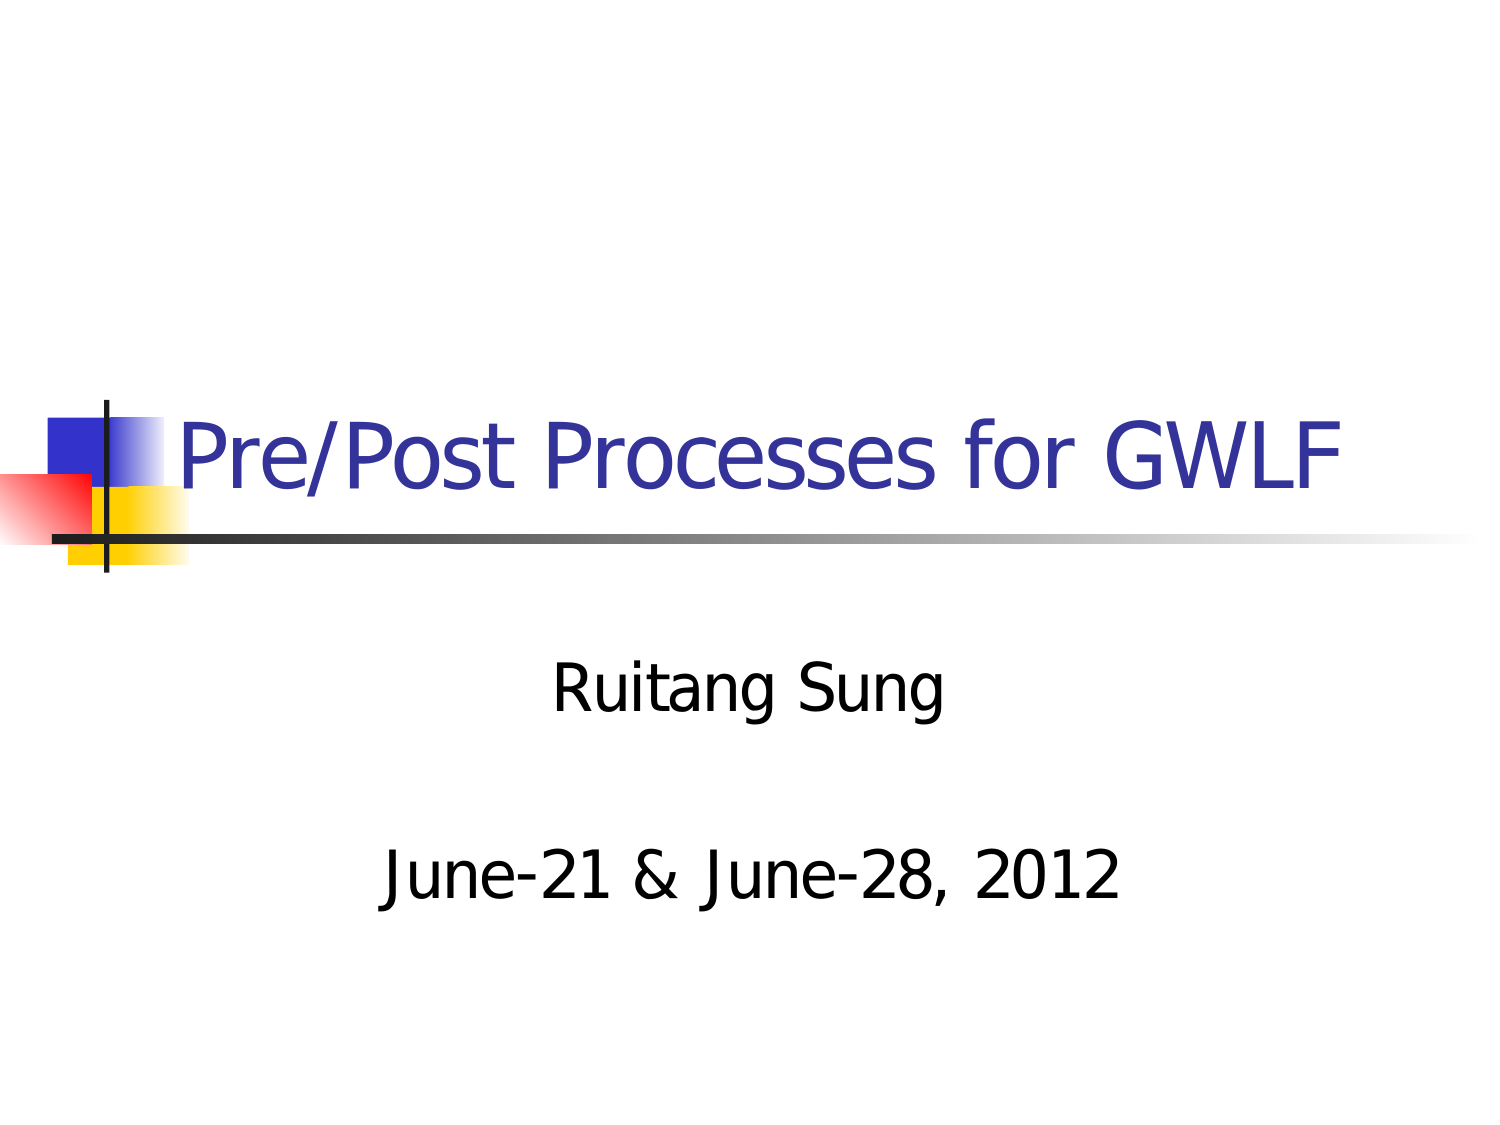

# Pre/Post Processes for GWLF
Ruitang Sung

June-21 & June-28, 2012